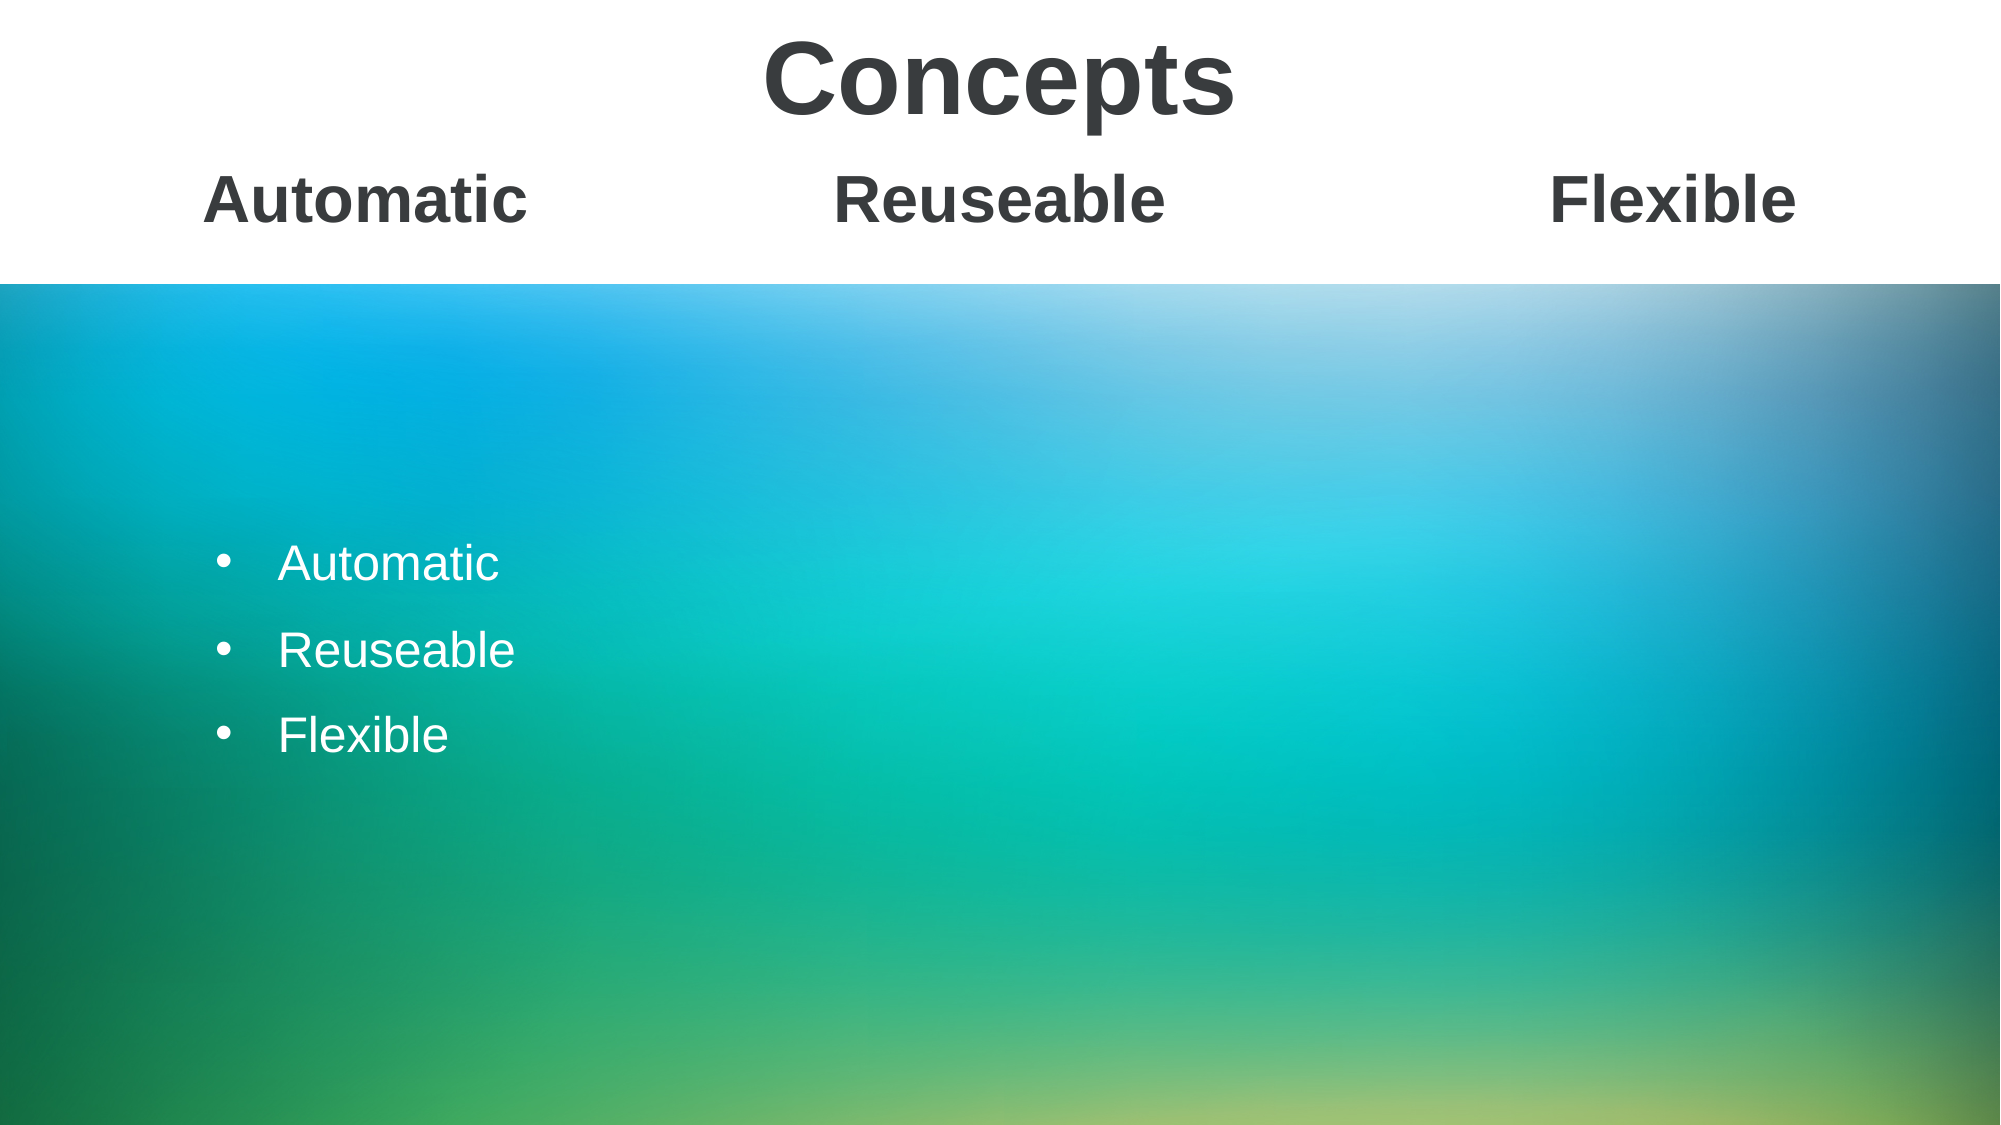

Concepts
# Automatic
Reuseable
Flexible
Automatic
Reuseable
Flexible